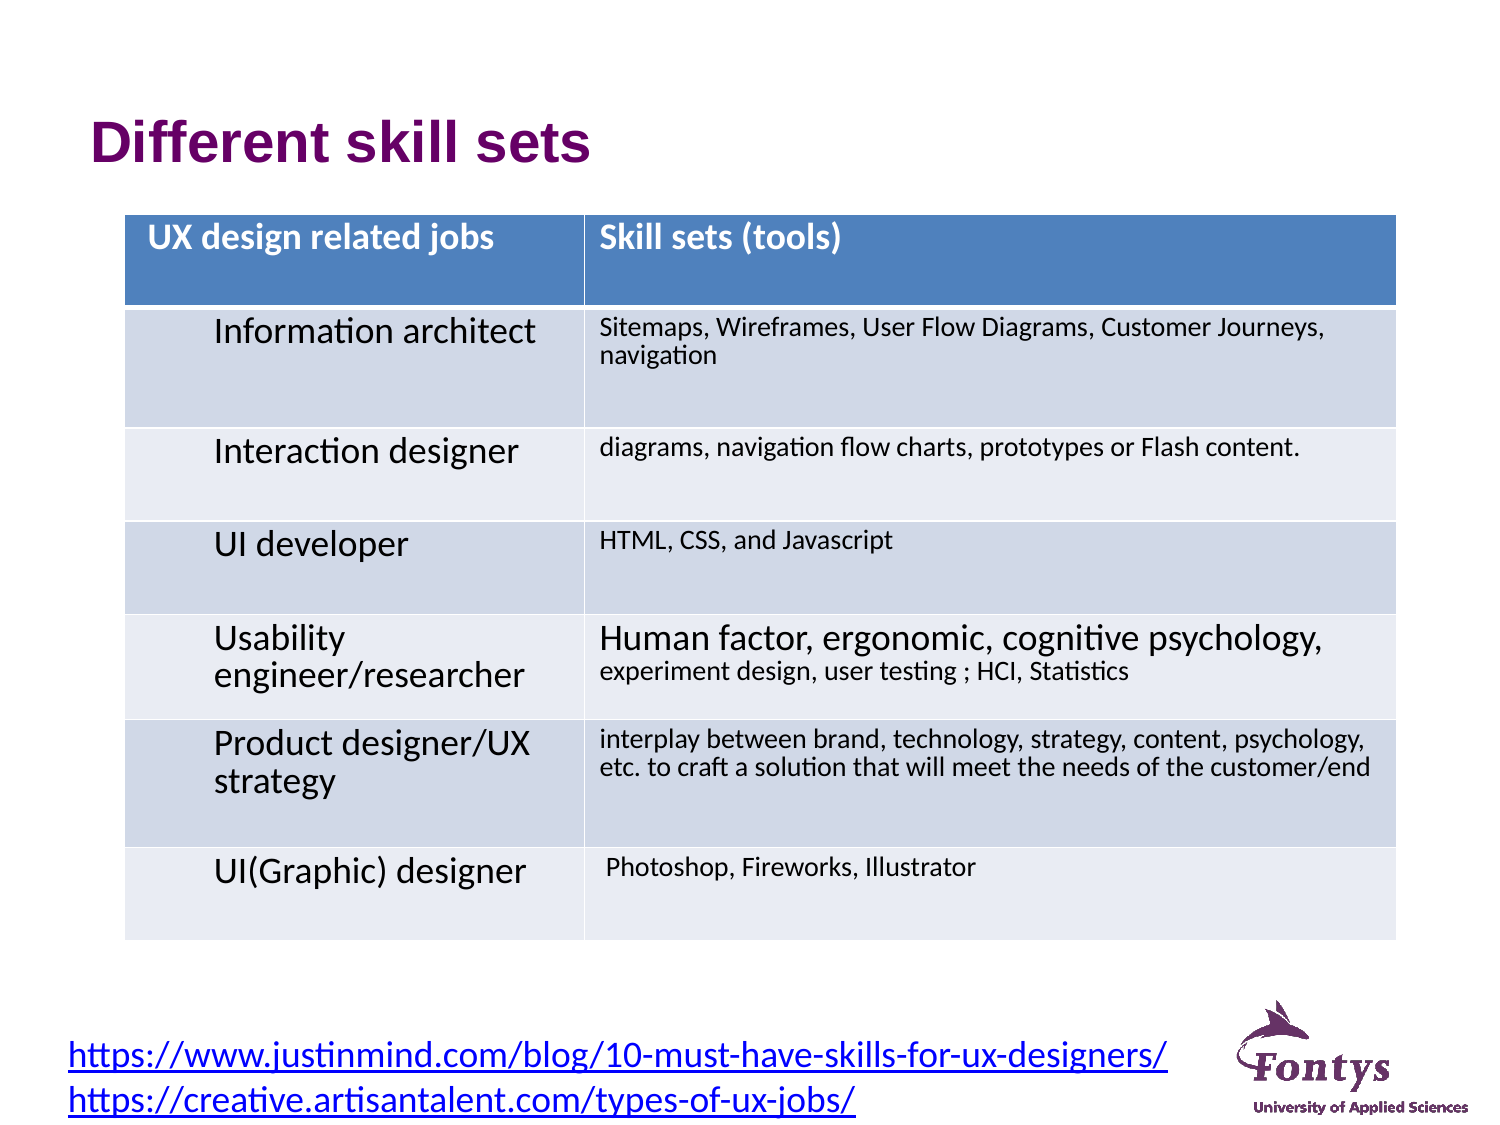

# Different skill sets
| UX design related jobs | Skill sets (tools) |
| --- | --- |
| Information architect | Sitemaps, Wireframes, User Flow Diagrams, Customer Journeys, navigation |
| Interaction designer | diagrams, navigation flow charts, prototypes or Flash content. |
| UI developer | HTML, CSS, and Javascript |
| Usability engineer/researcher | Human factor, ergonomic, cognitive psychology, experiment design, user testing ; HCI, Statistics |
| Product designer/UX strategy | interplay between brand, technology, strategy, content, psychology, etc. to craft a solution that will meet the needs of the customer/end |
| UI(Graphic) designer | Photoshop, Fireworks, Illustrator |
https://www.justinmind.com/blog/10-must-have-skills-for-ux-designers/
https://creative.artisantalent.com/types-of-ux-jobs/